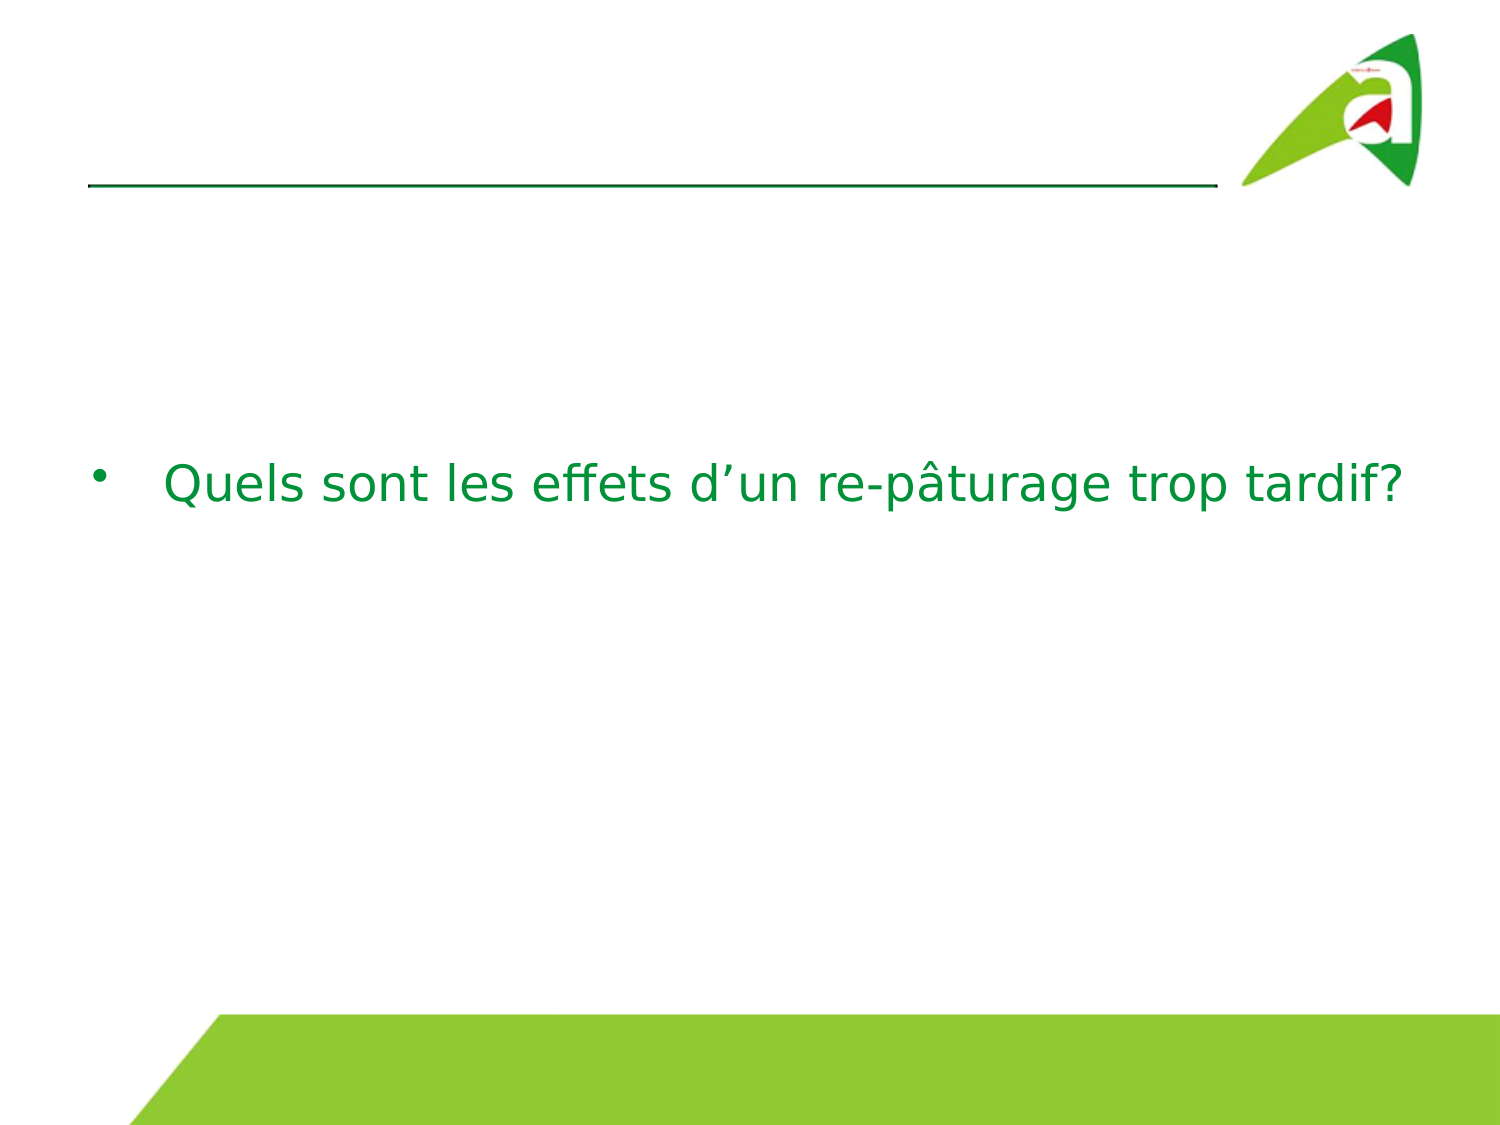

#
 Quels sont les effets d’un re-pâturage trop tardif?